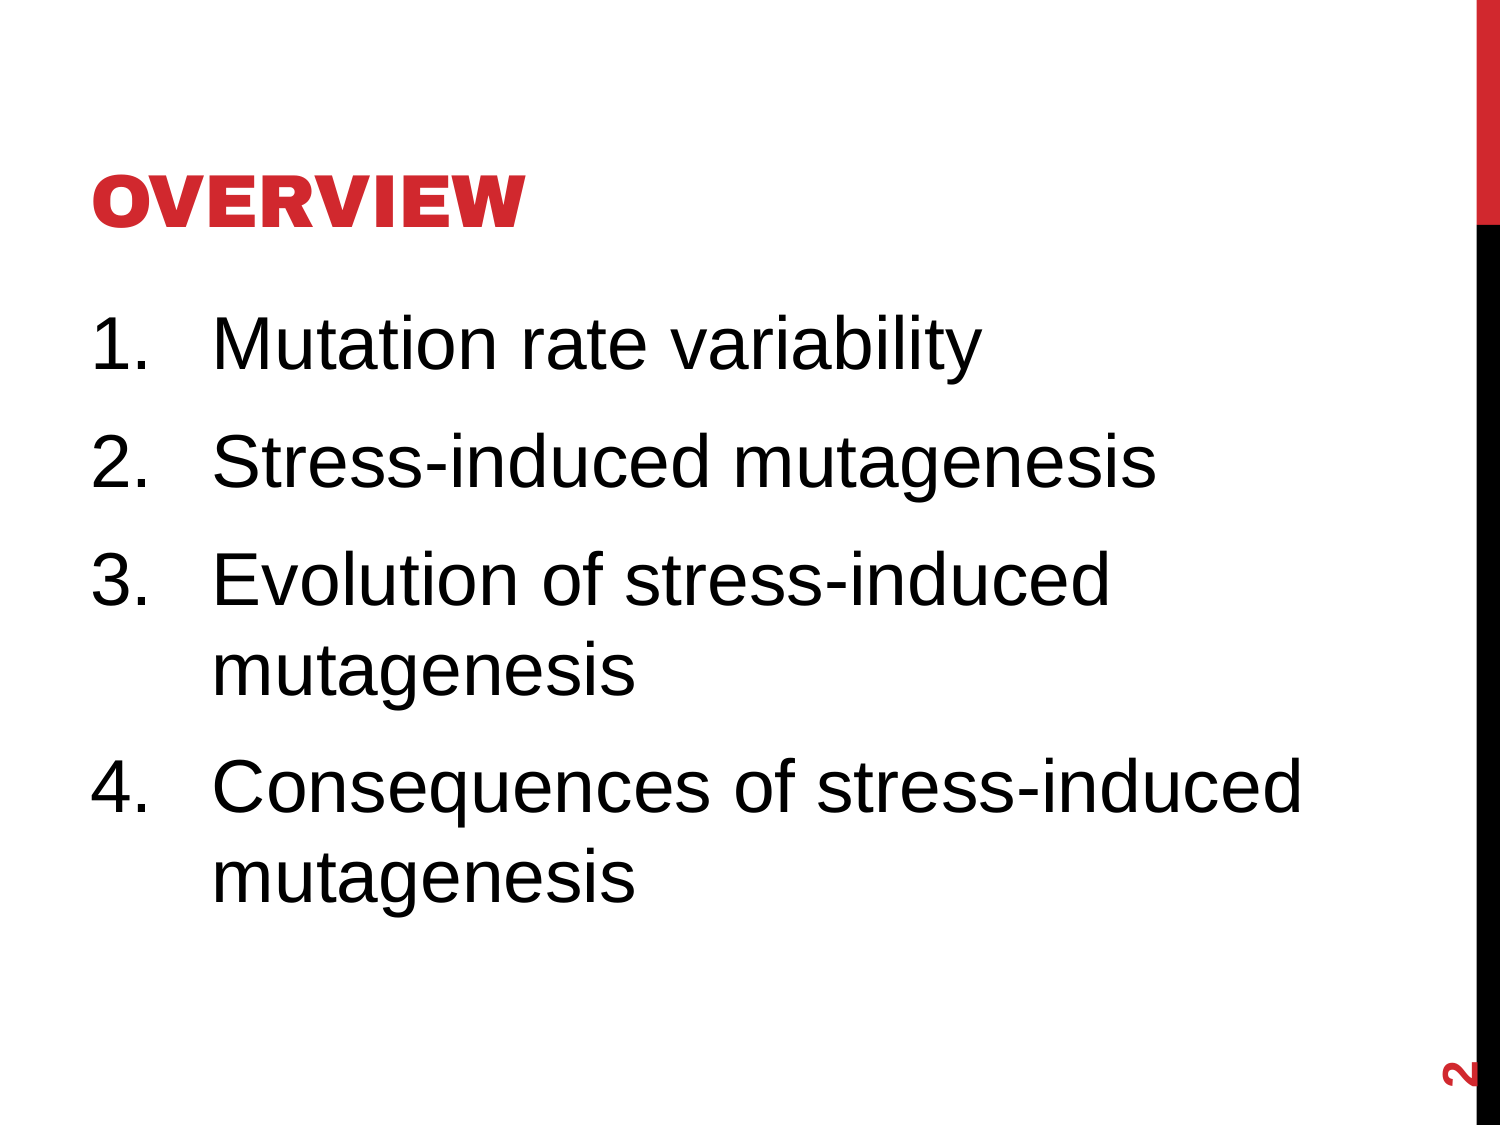

# Overview
Mutation rate variability
Stress-induced mutagenesis
Evolution of stress-induced mutagenesis
Consequences of stress-induced mutagenesis
2